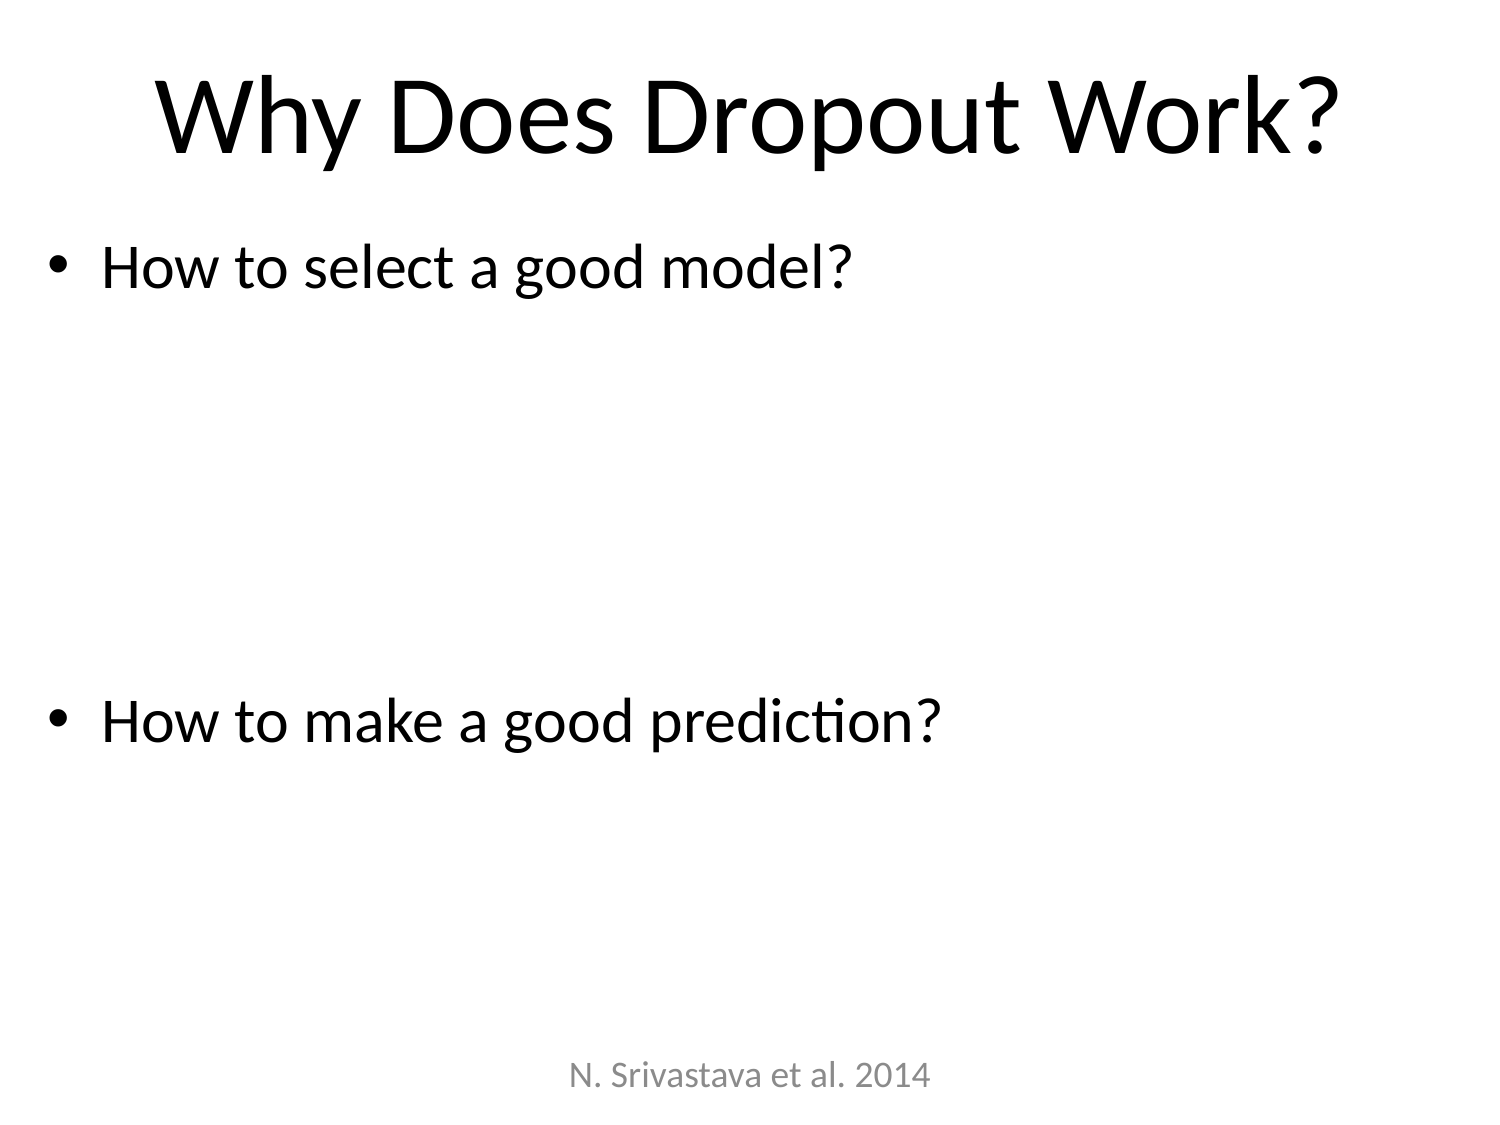

# Why Does Dropout Work?
How to select a good model?

How to make a good prediction?

N. Srivastava et al. 2014